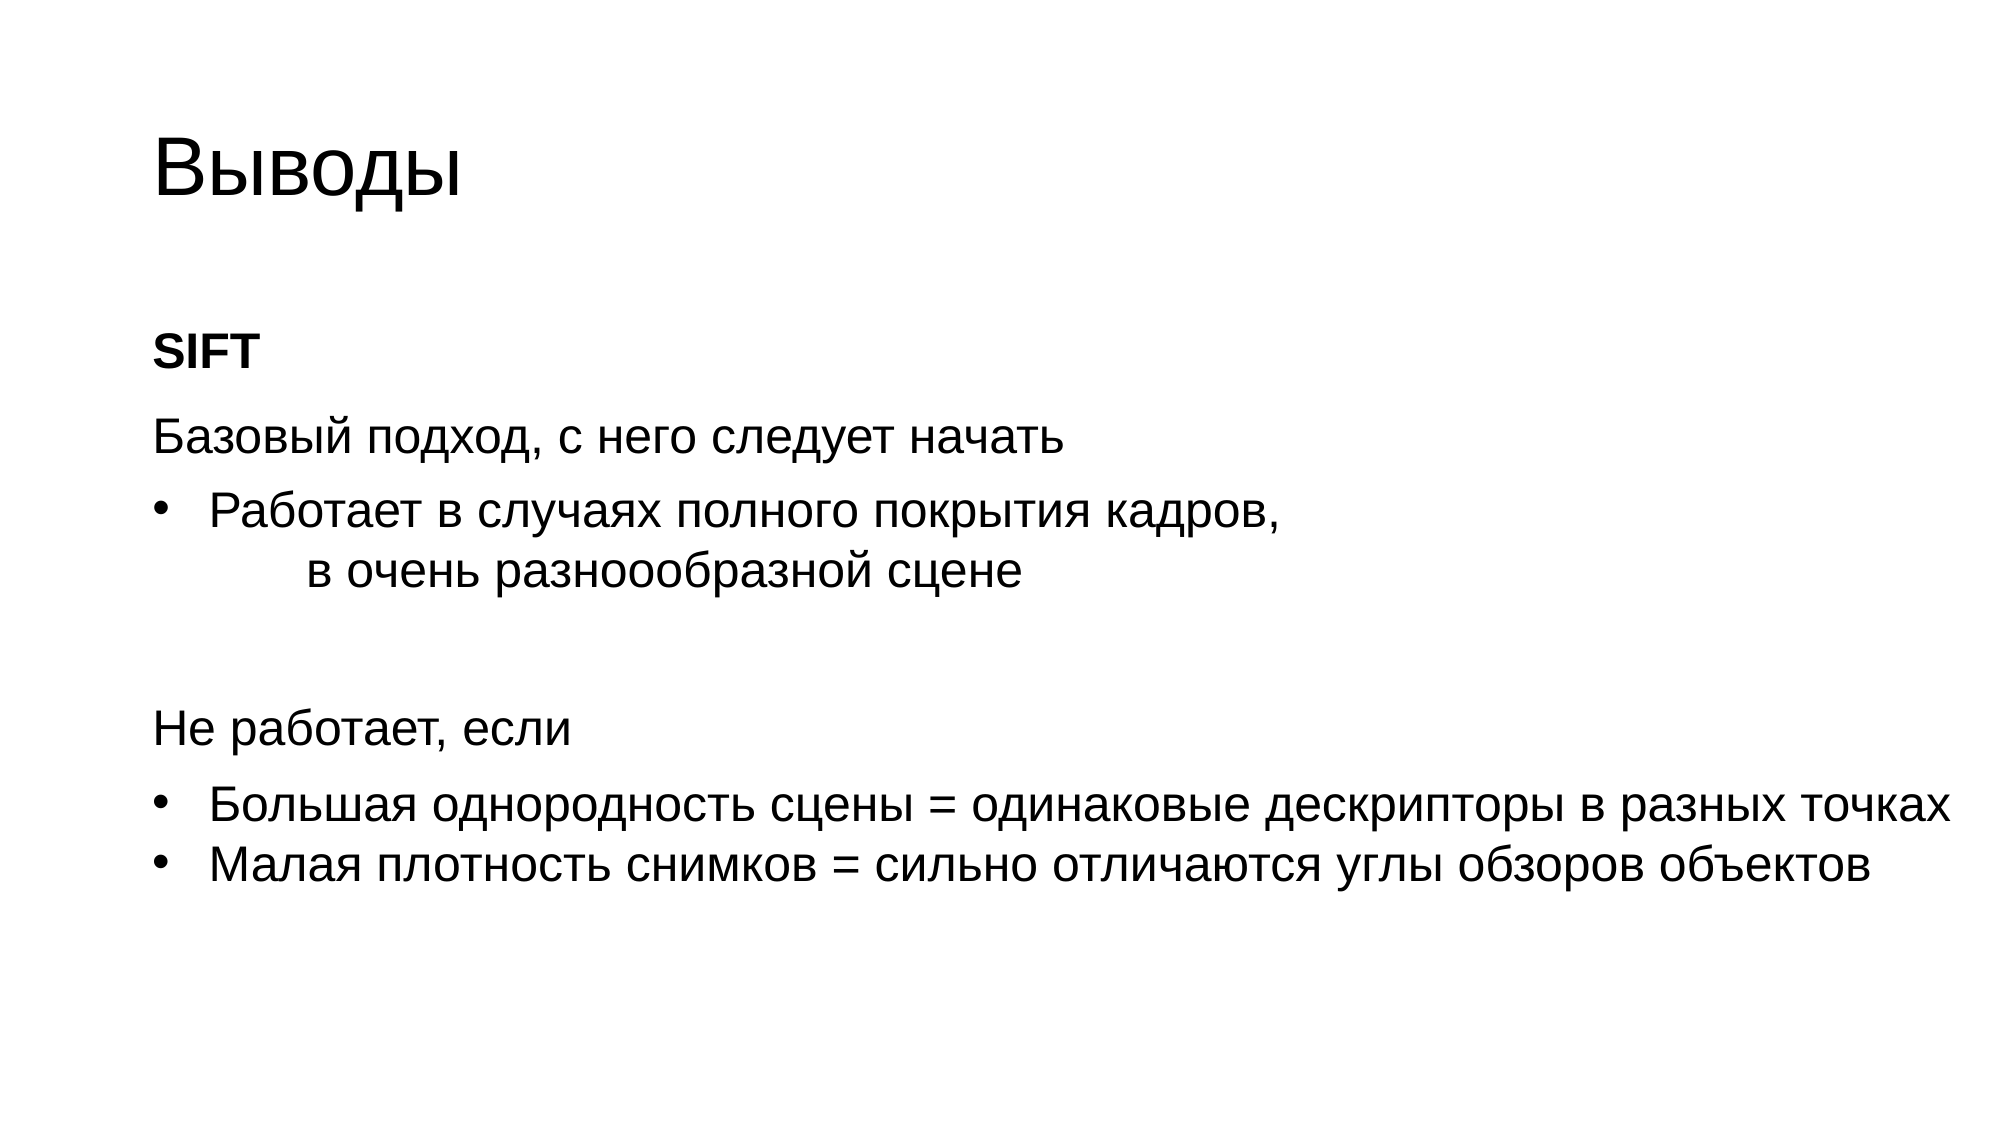

# Выводы
SIFT
Базовый подход, с него следует начать
Работает в случаях полного покрытия кадров,                     в очень разноообразной сцене
Не работает, если
Большая однородность сцены = одинаковые дескрипторы в разных точках
Малая плотность снимков = сильно отличаются углы обзоров объектов